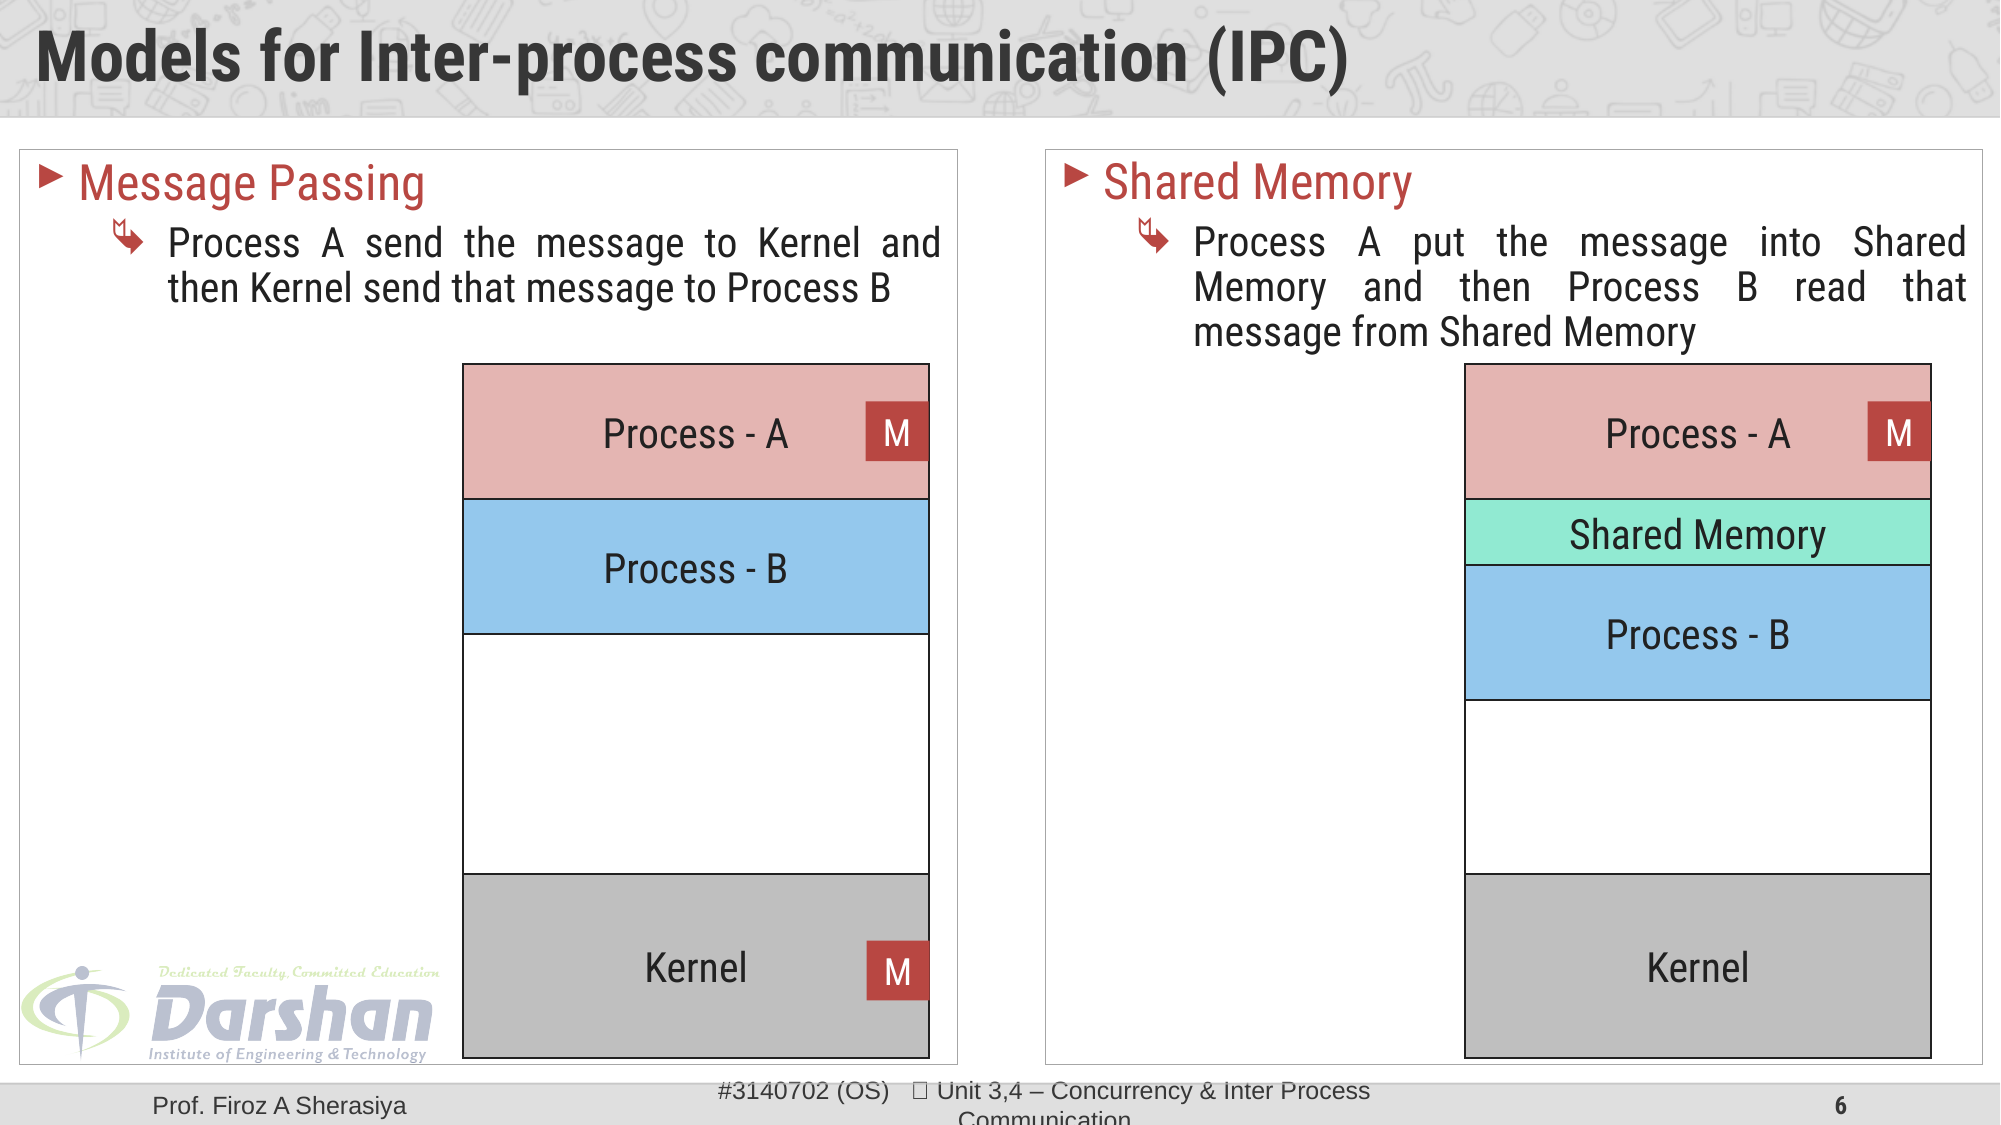

# Models for Inter-process communication (IPC)
Shared Memory
Process A put the message into Shared Memory and then Process B read that message from Shared Memory
Message Passing
Process A send the message to Kernel and then Kernel send that message to Process B

Process - A

Process - A
M
M
Process - B
Shared Memory
Process - B
Kernel
Kernel
M